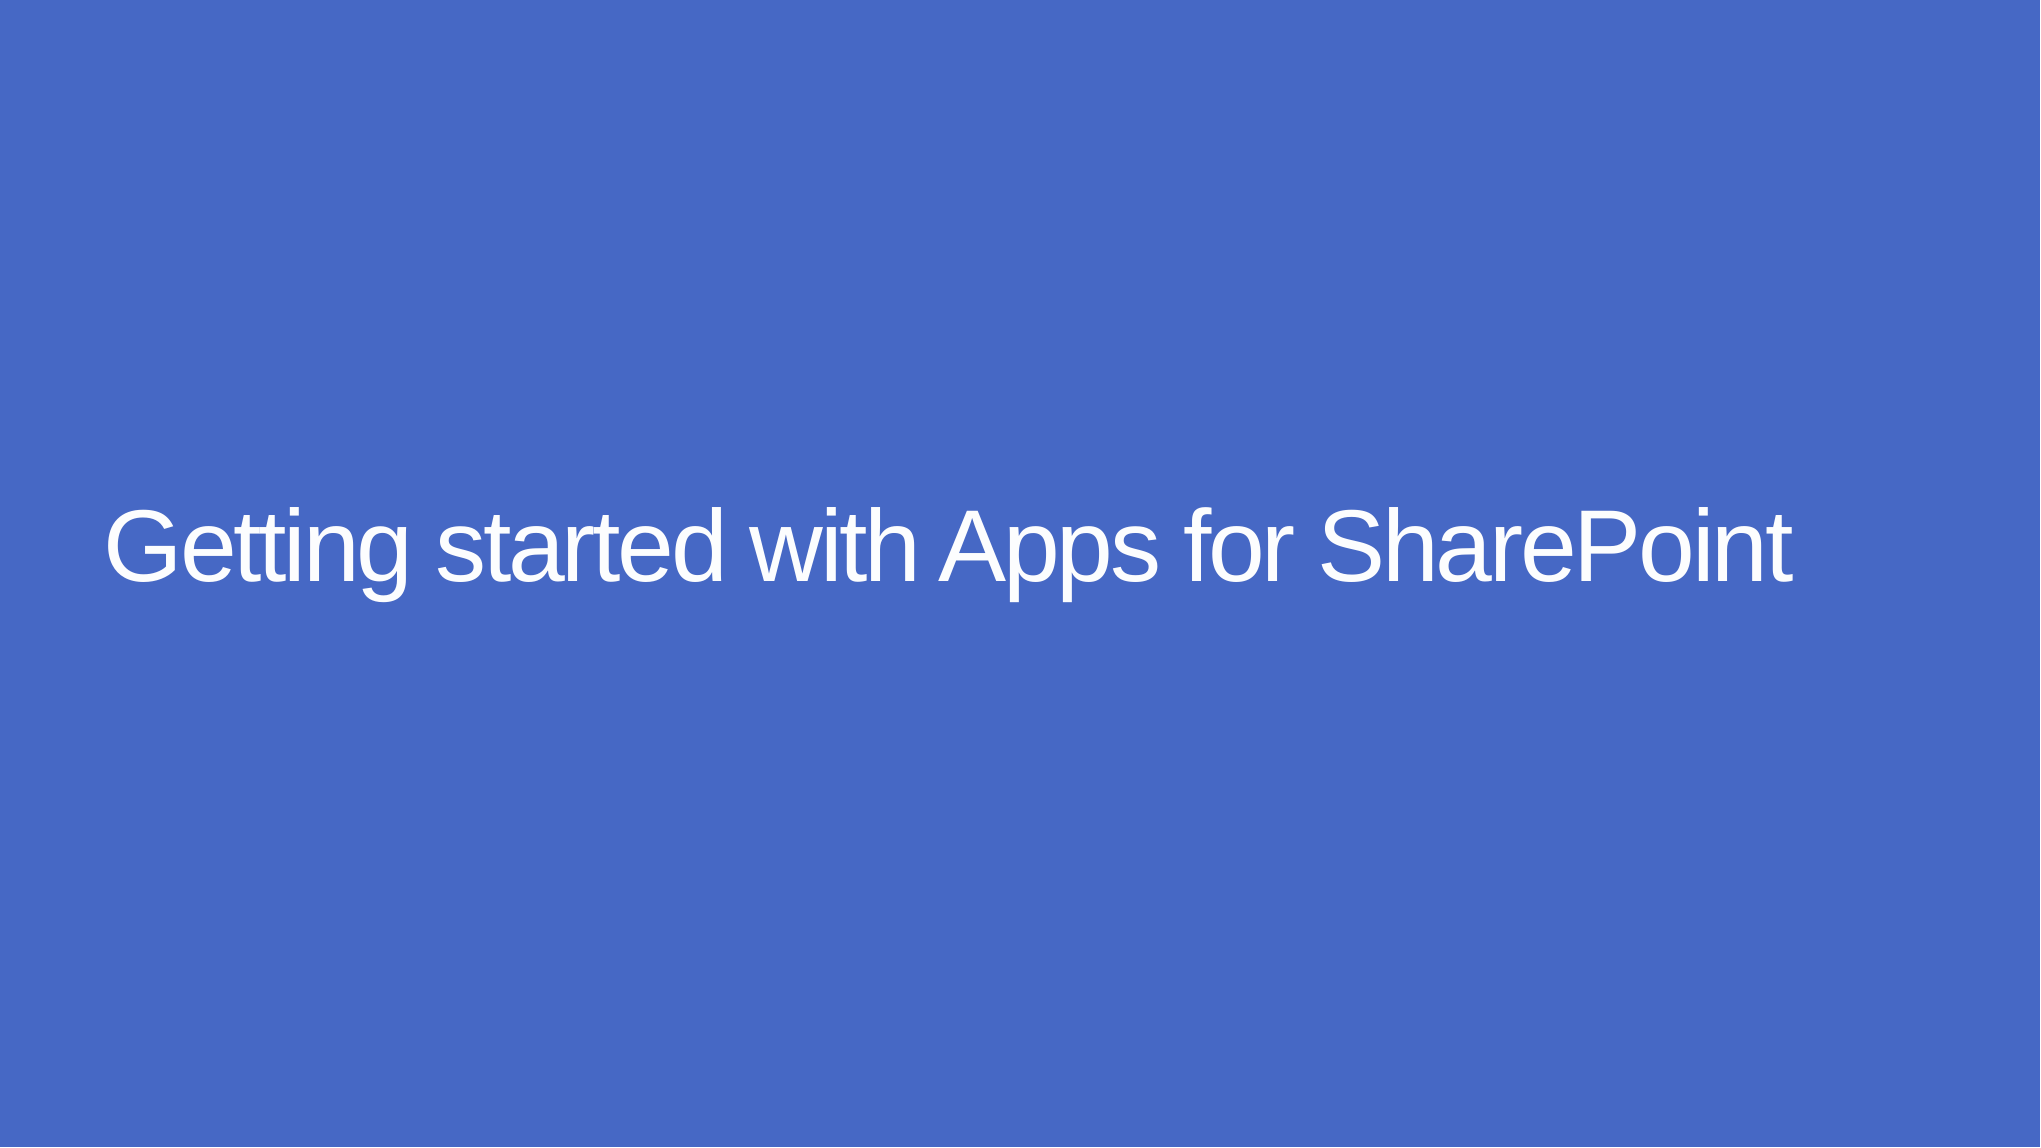

# Getting started with Apps for SharePoint